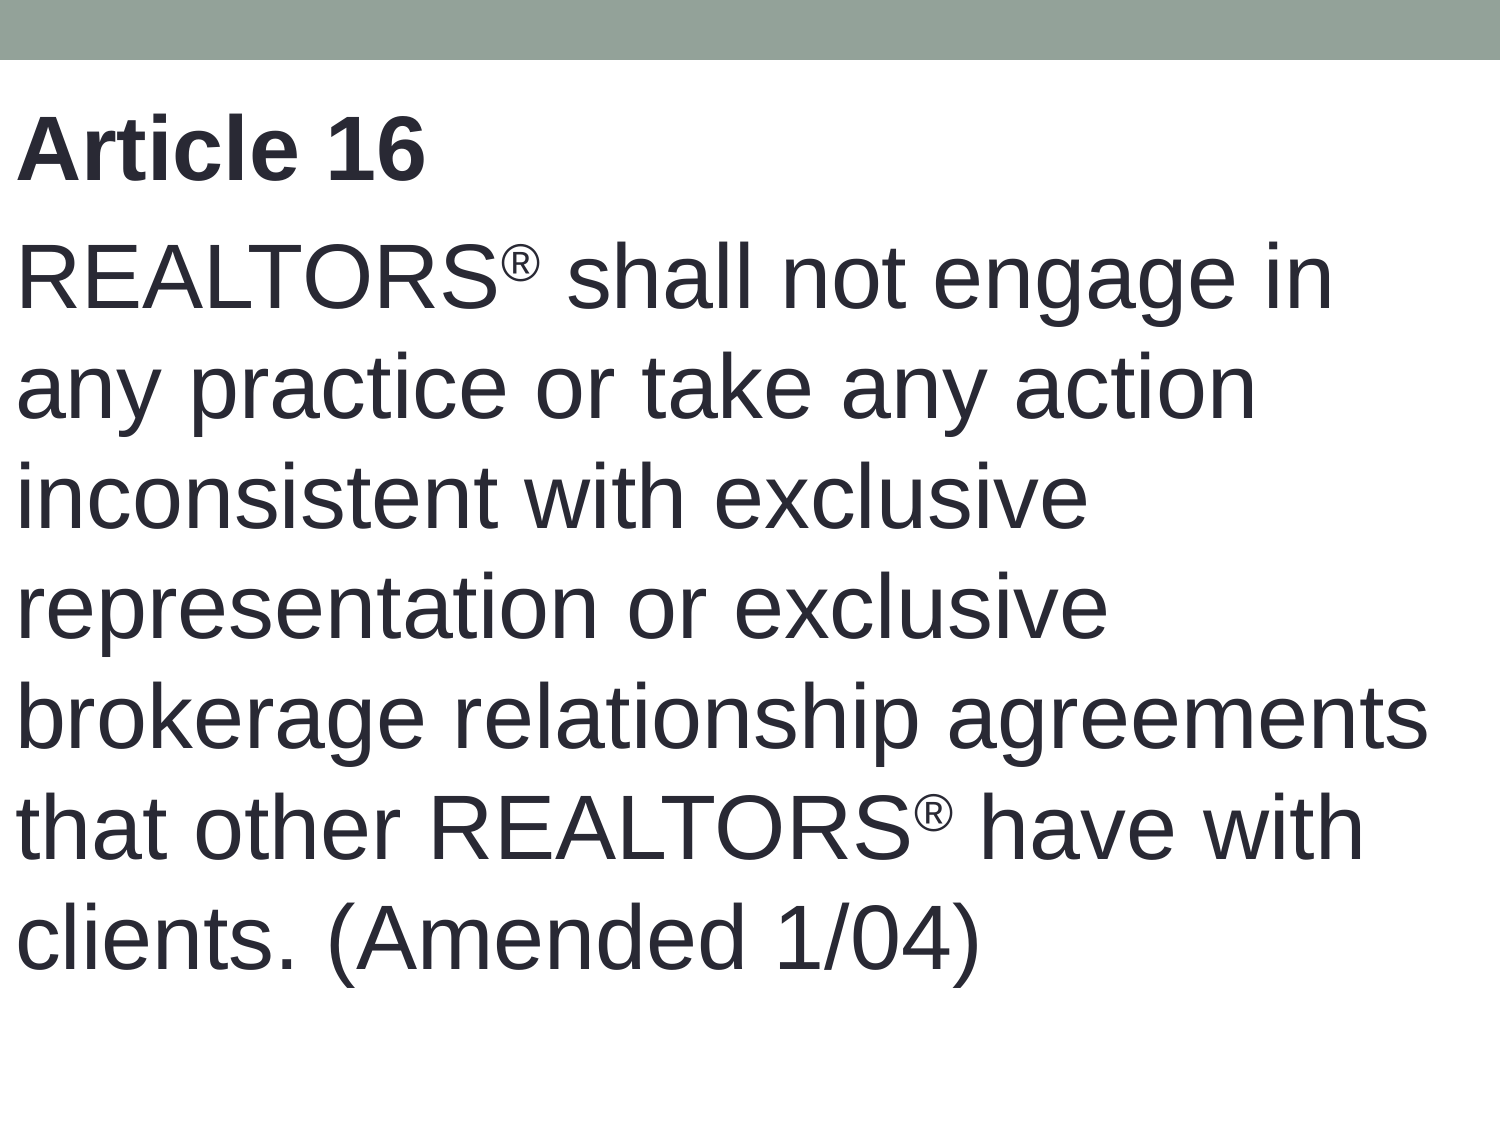

Article 16
Realtors® shall not engage in any practice or take any action inconsistent with exclusive representation or exclusive brokerage relationship agreements that other Realtors® have with clients. (Amended 1/04)